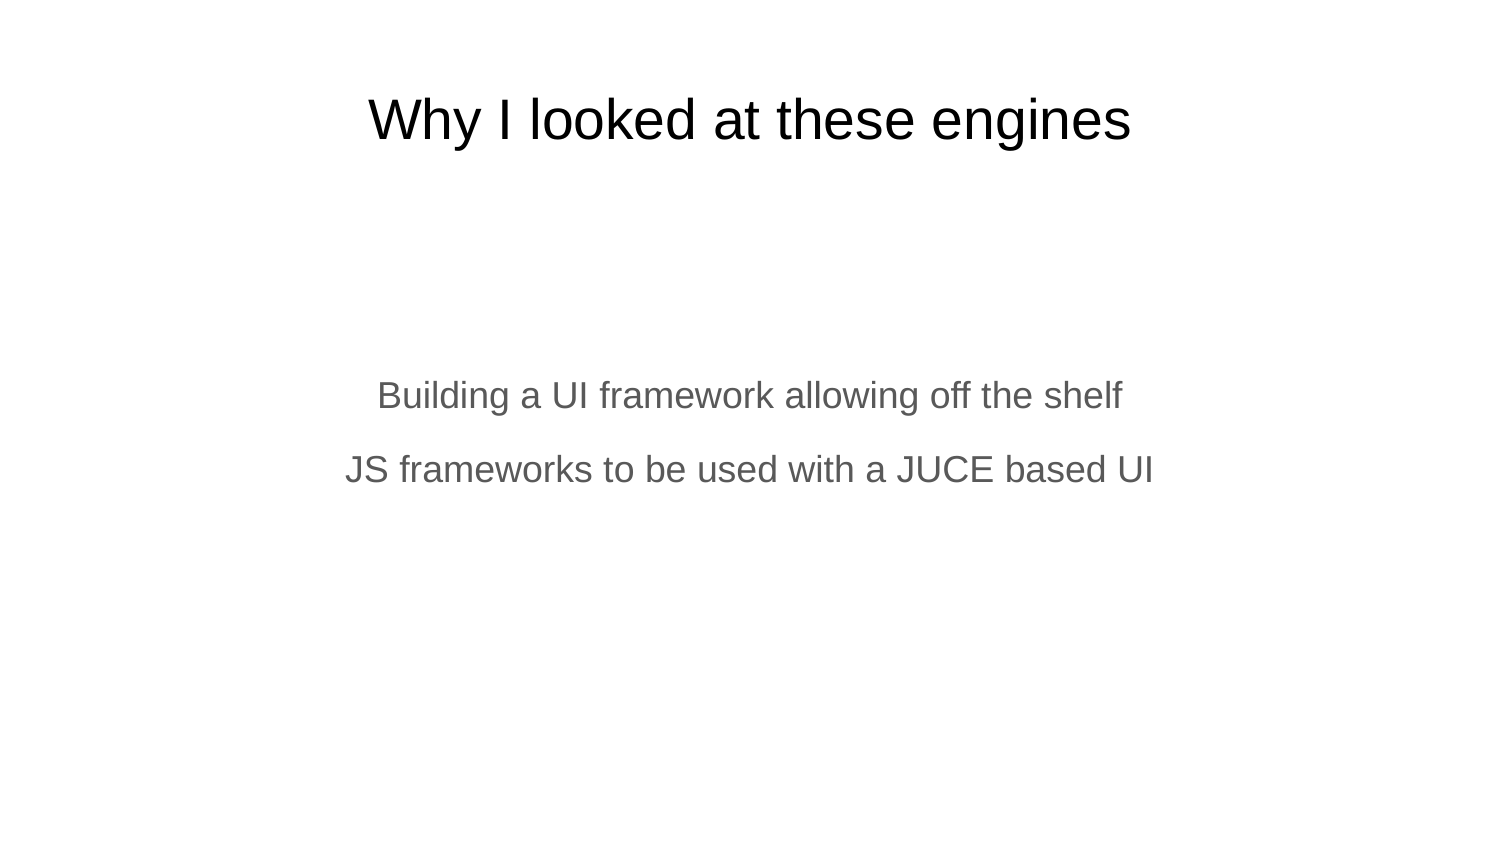

# Why I looked at these engines

Building a UI framework allowing off the shelf
JS frameworks to be used with a JUCE based UI